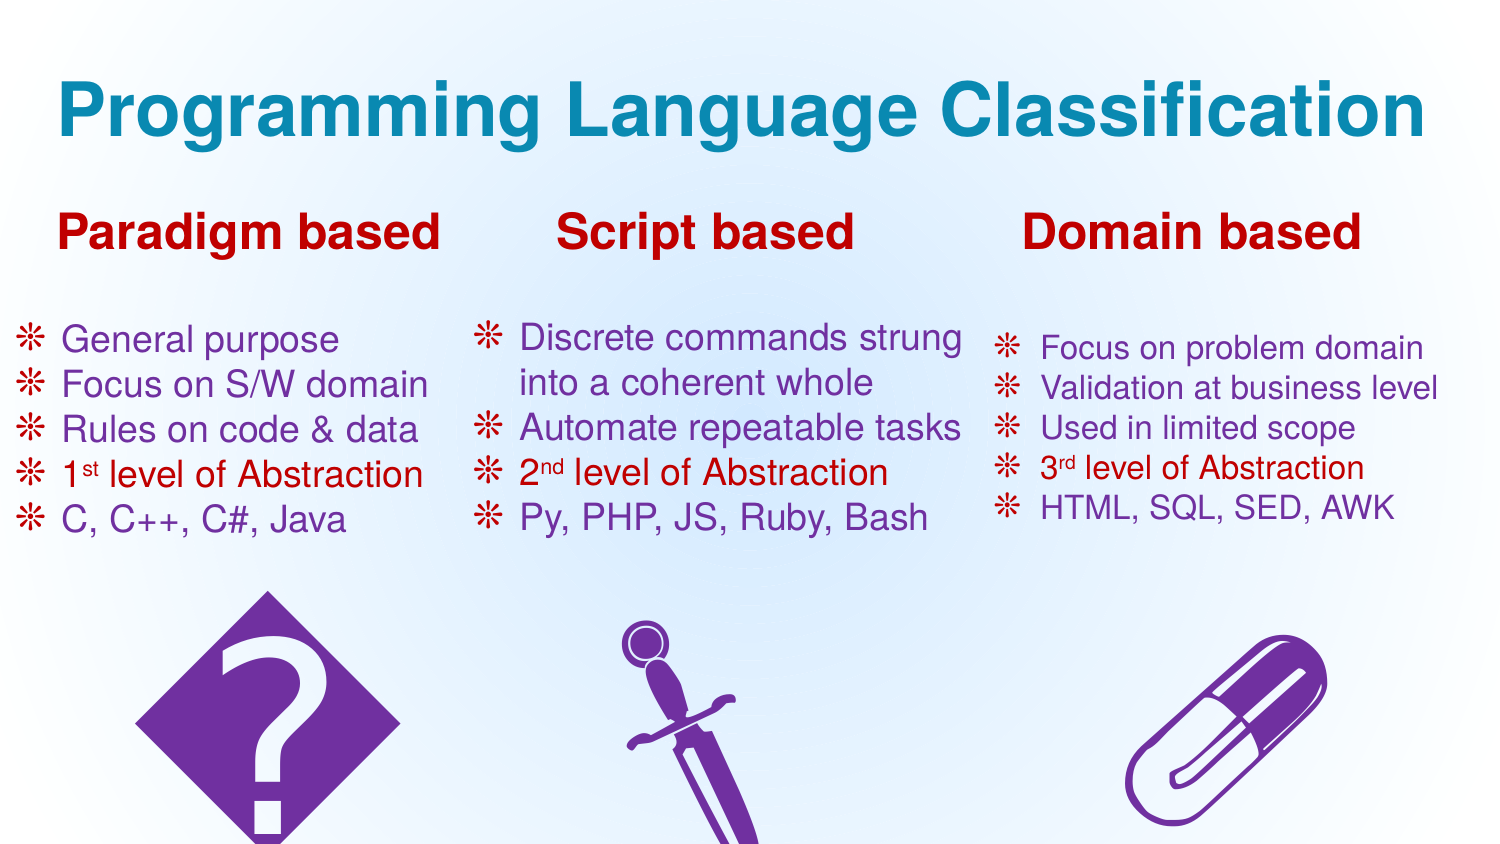

Programming Language Classification
Script based
Domain based
Paradigm based
Discrete commands strung into a coherent whole
Automate repeatable tasks
2nd level of Abstraction
Py, PHP, JS, Ruby, Bash
General purpose
Focus on S/W domain
Rules on code & data
1st level of Abstraction
C, C++, C#, Java
Focus on problem domain
Validation at business level
Used in limited scope
3rd level of Abstraction
HTML, SQL, SED, AWK
🗡
🃋
💊